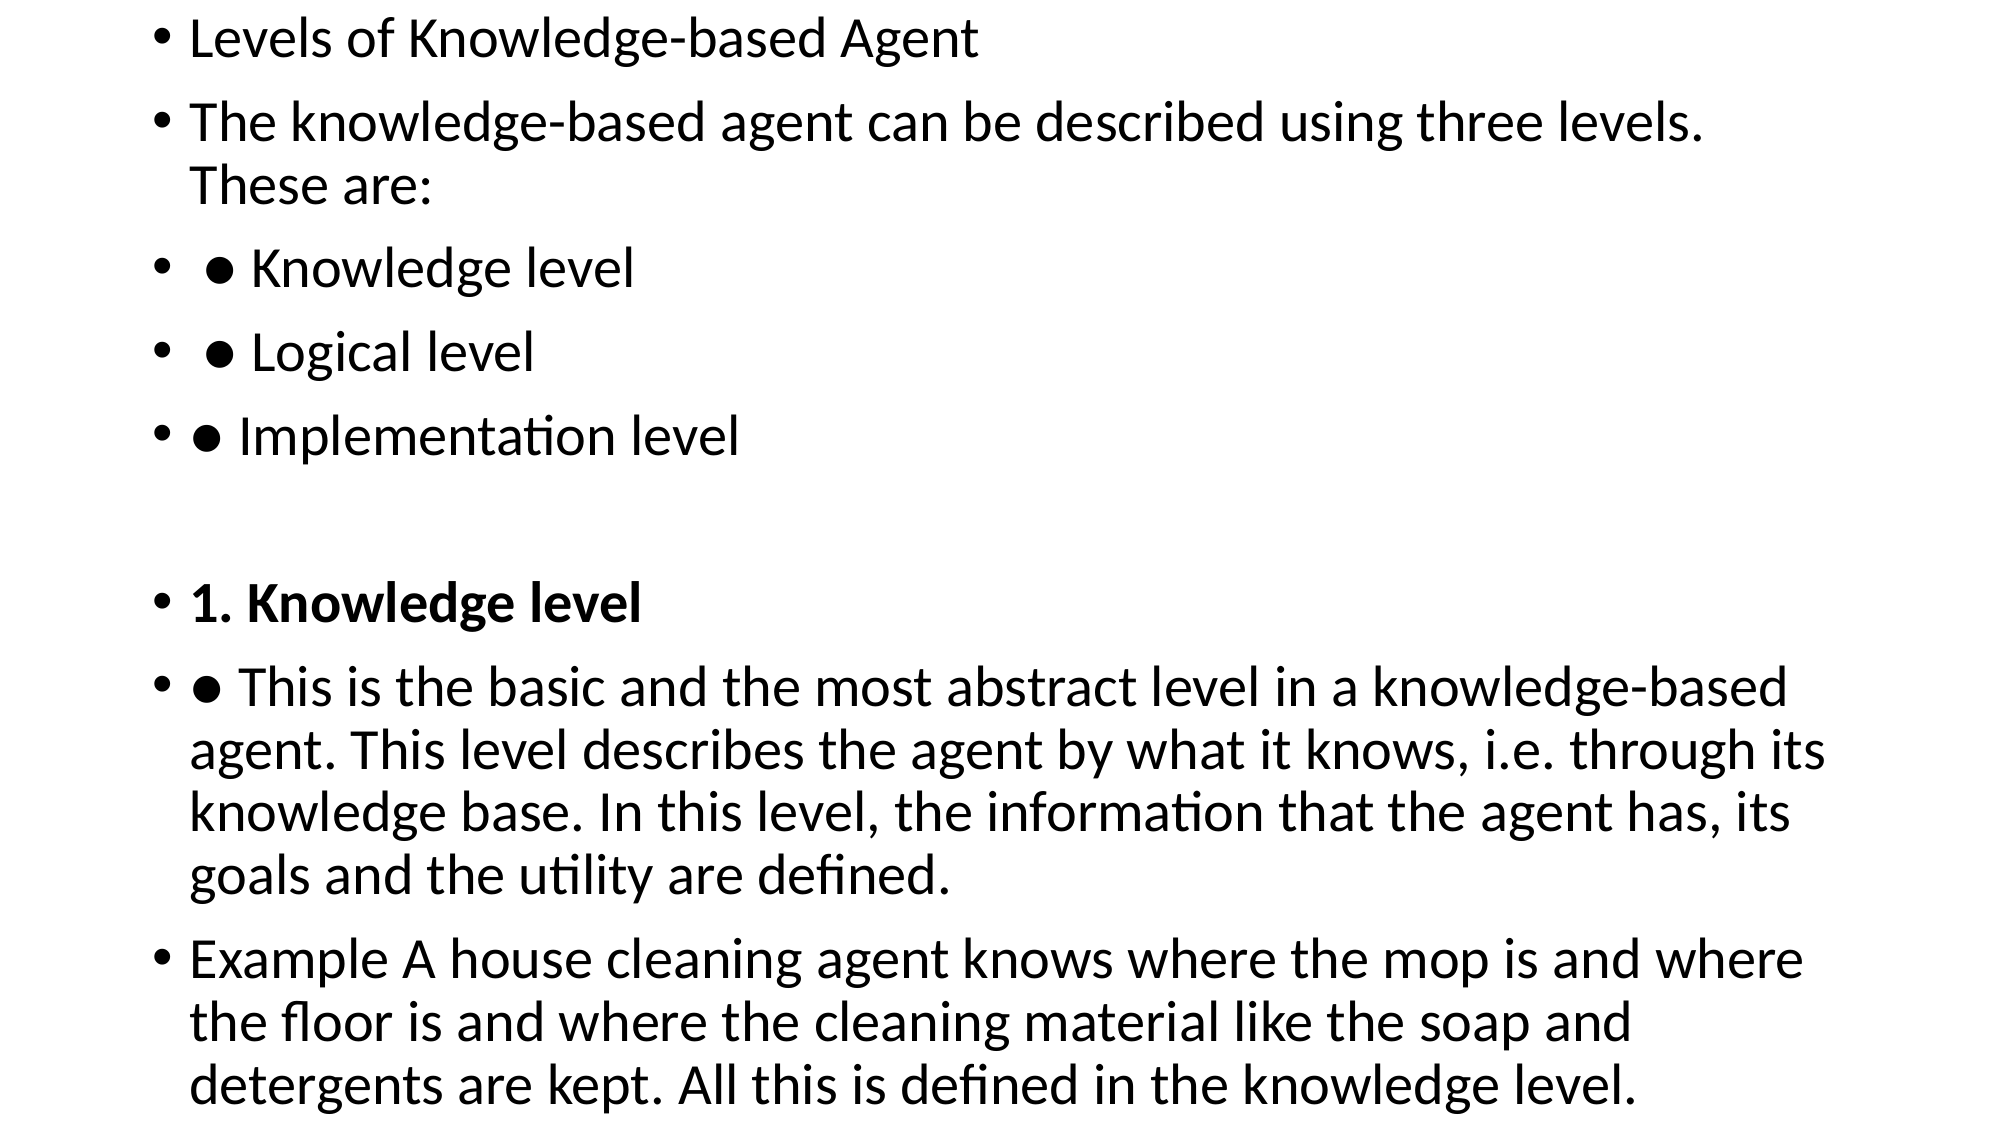

# Levels of Knowledge-based Agent
The knowledge-based agent can be described using three levels. These are:
 ● Knowledge level
 ● Logical level
● Implementation level

1. Knowledge level
● This is the basic and the most abstract level in a knowledge-based agent. This level describes the agent by what it knows, i.e. through its knowledge base. In this level, the information that the agent has, its goals and the utility are defined.
Example A house cleaning agent knows where the mop is and where the floor is and where the cleaning material like the soap and detergents are kept. All this is defined in the knowledge level.